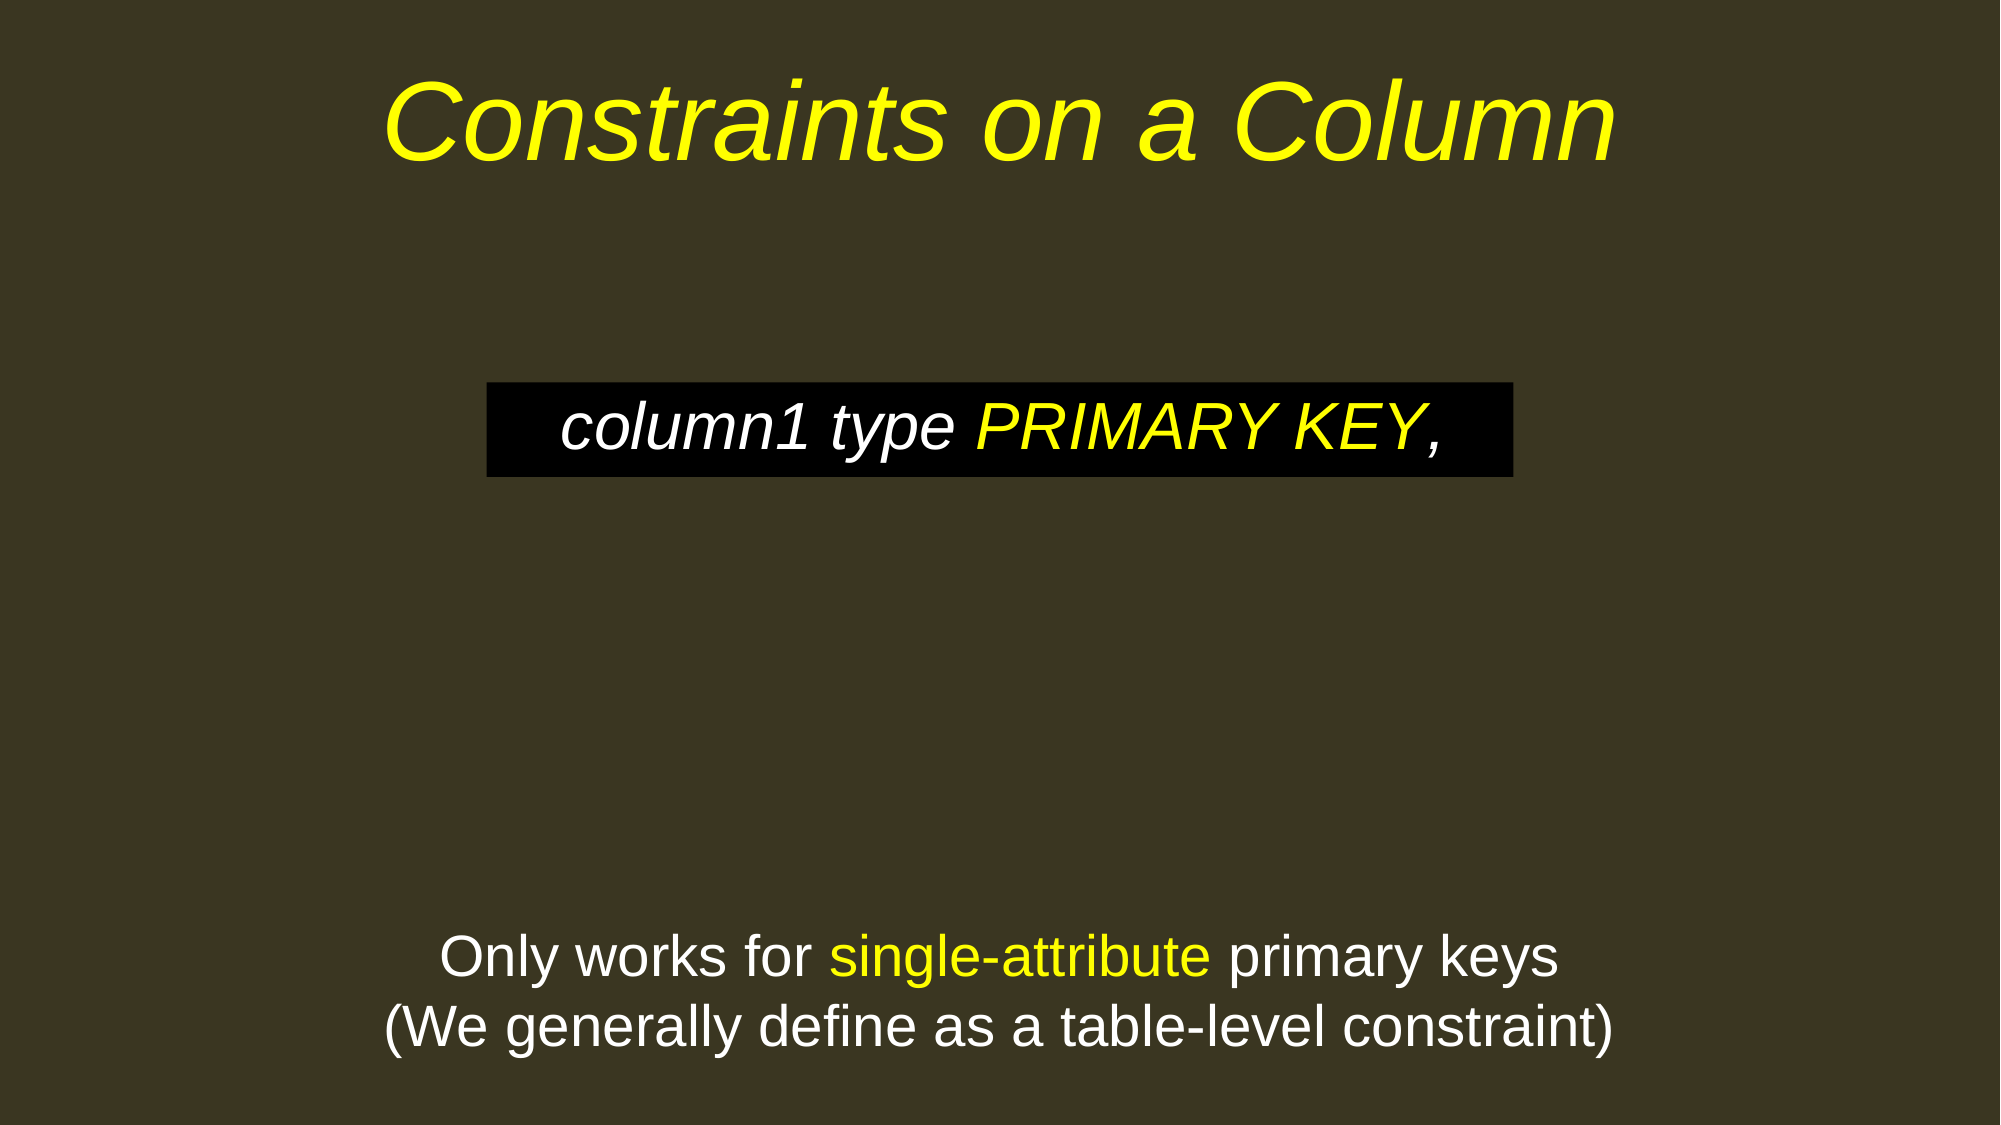

# Constraints on a Column
column1 type PRIMARY KEY,
Only works for single-attribute primary keys
(We generally define as a table-level constraint)